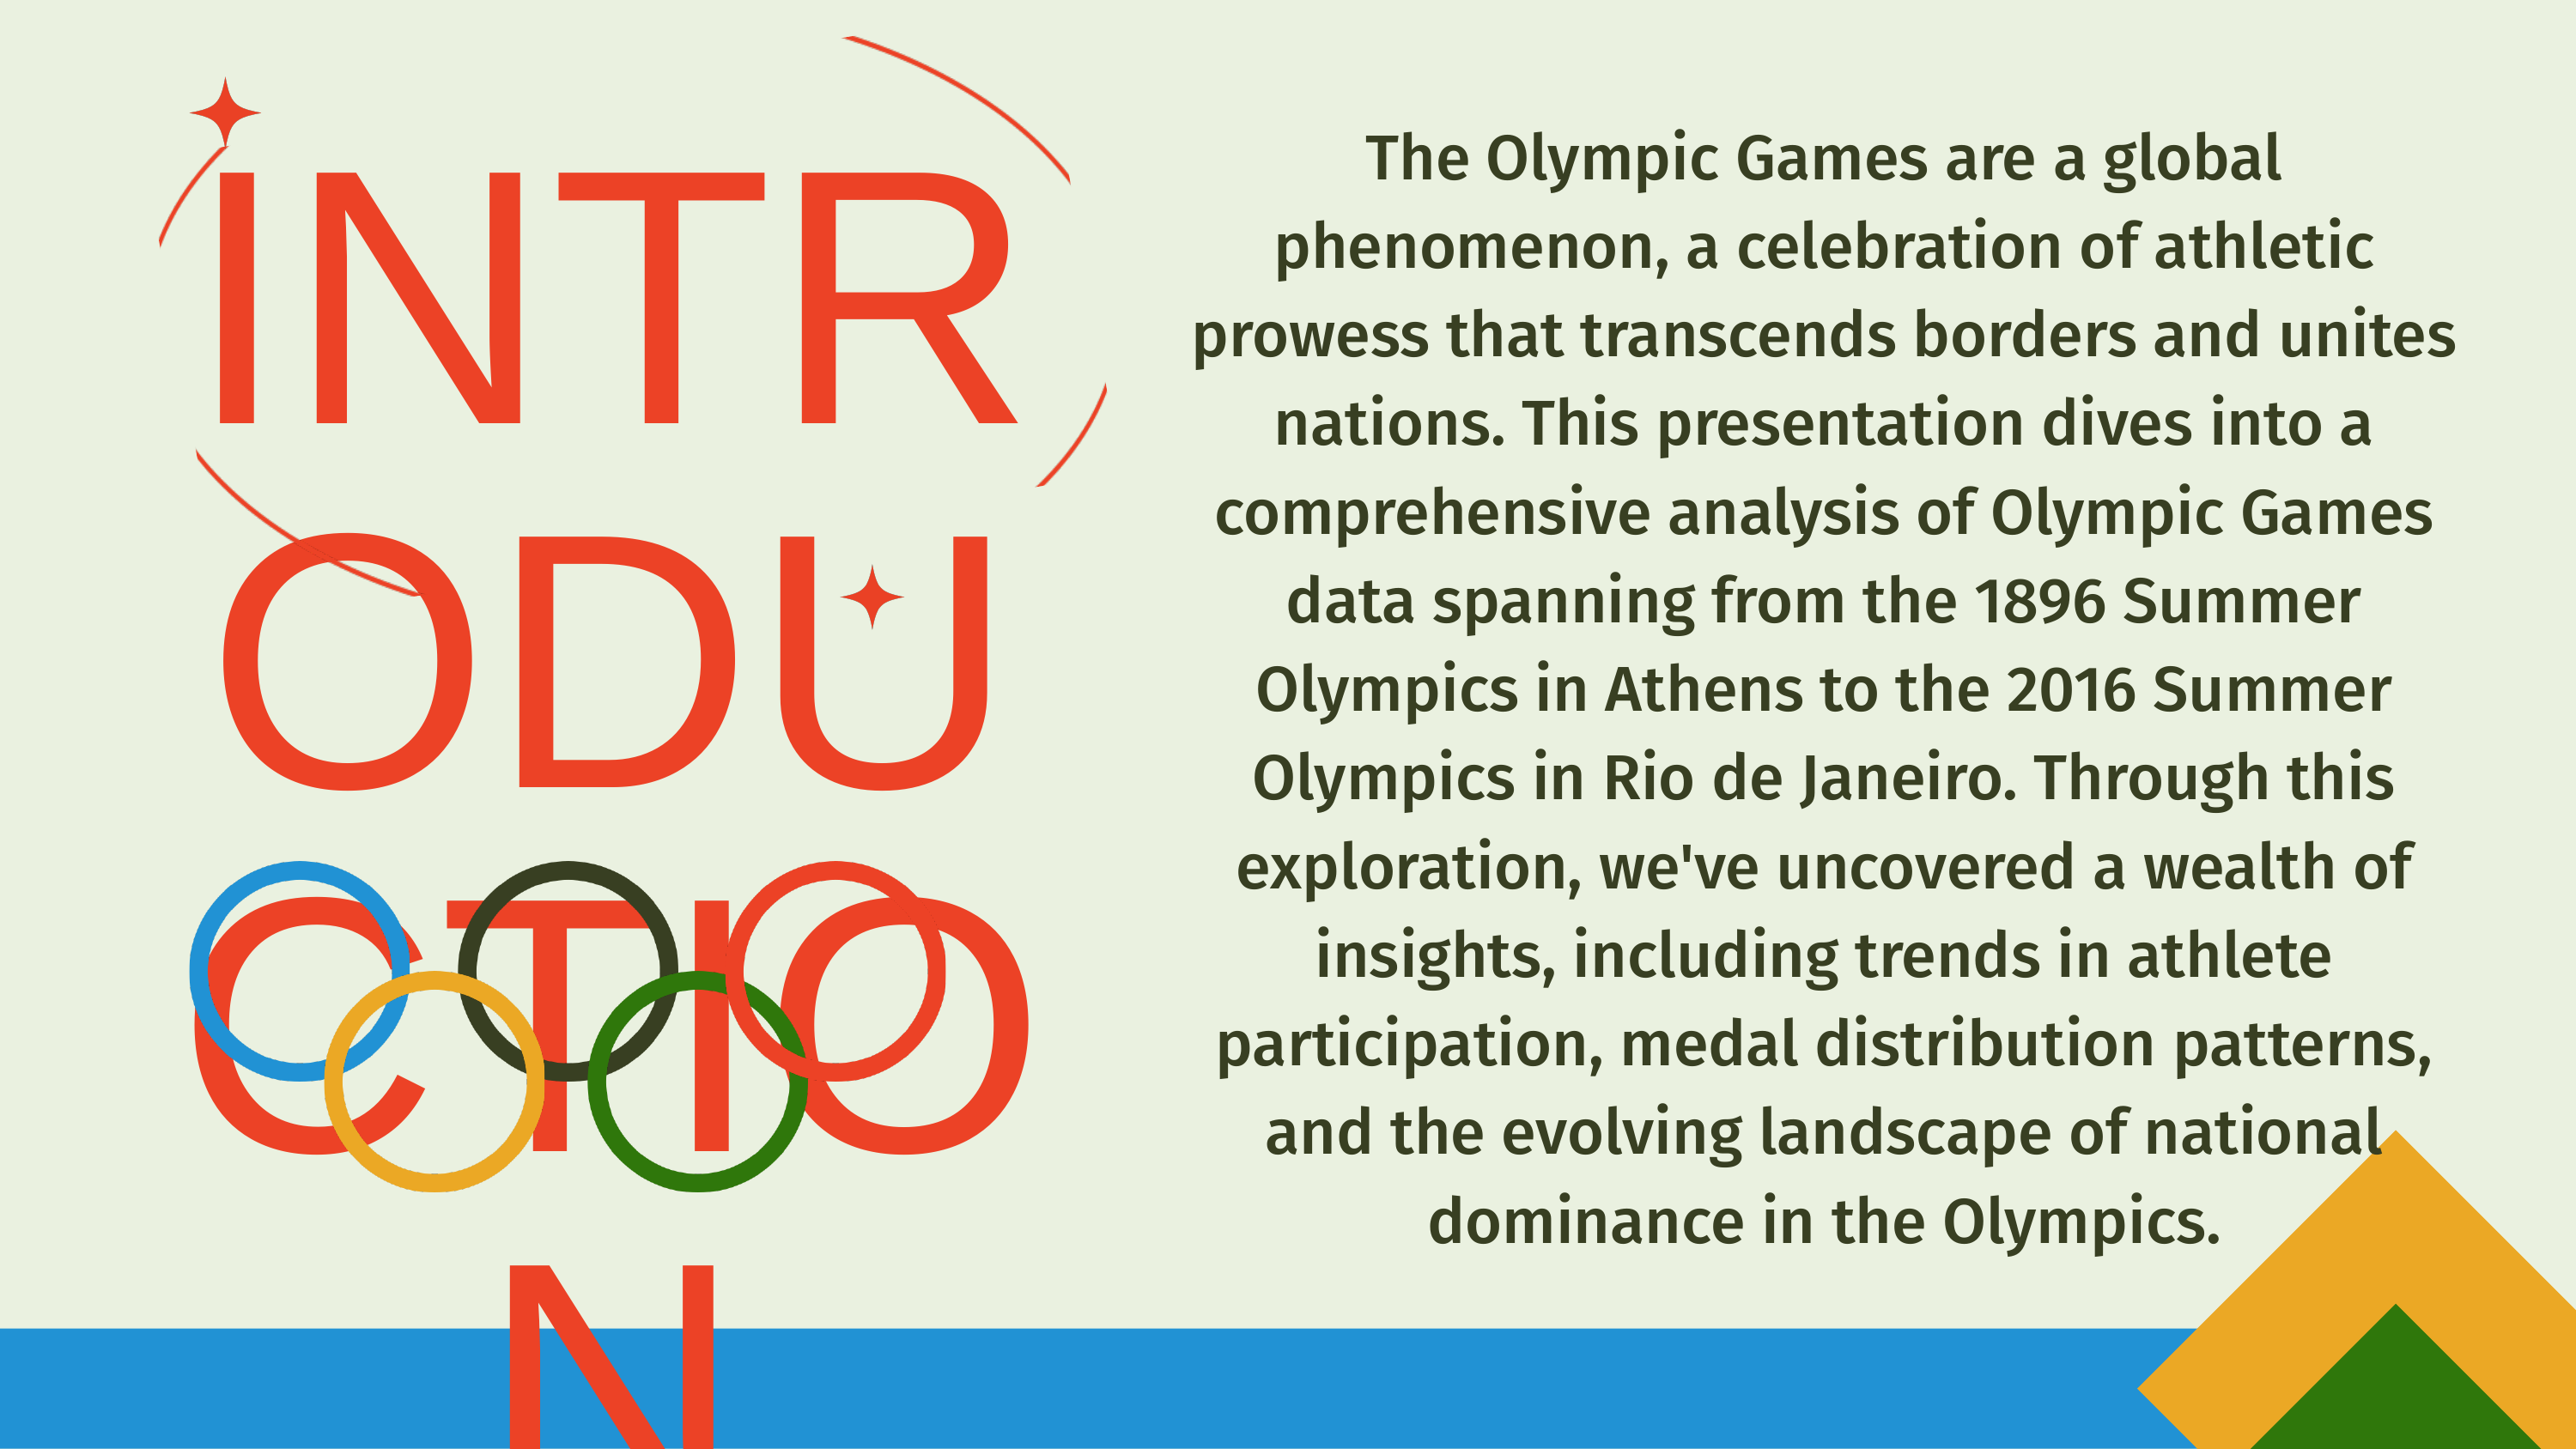

The Olympic Games are a global phenomenon, a celebration of athletic prowess that transcends borders and unites nations. This presentation dives into a comprehensive analysis of Olympic Games data spanning from the 1896 Summer Olympics in Athens to the 2016 Summer Olympics in Rio de Janeiro. Through this exploration, we've uncovered a wealth of insights, including trends in athlete participation, medal distribution patterns, and the evolving landscape of national dominance in the Olympics.

INTRODUCTION